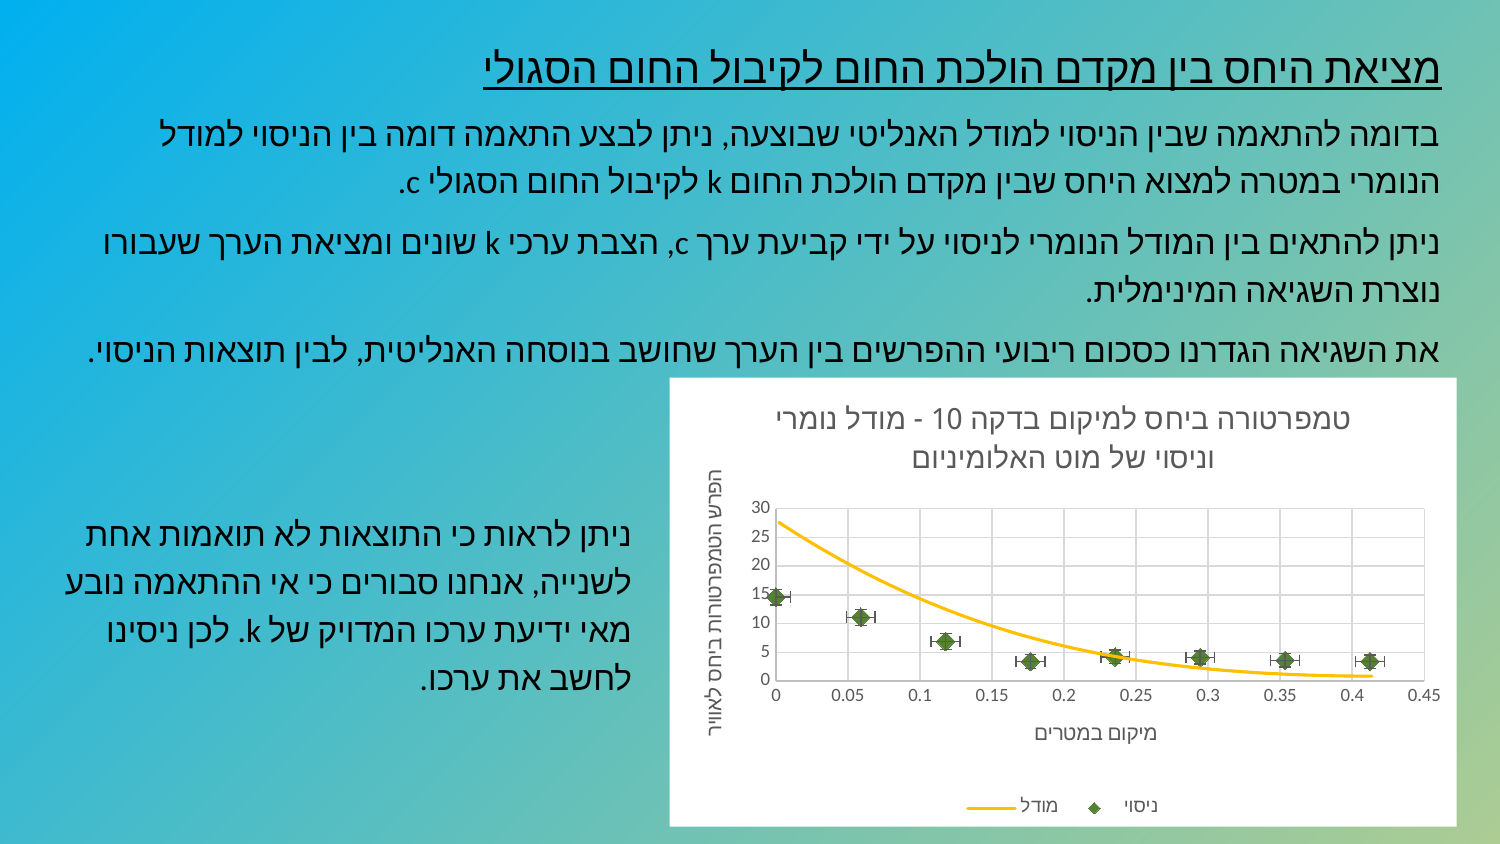

מציאת היחס בין מקדם הולכת החום לקיבול החום הסגולי
בדומה להתאמה שבין הניסוי למודל האנליטי שבוצעה, ניתן לבצע התאמה דומה בין הניסוי למודל הנומרי במטרה למצוא היחס שבין מקדם הולכת החום k לקיבול החום הסגולי c.
ניתן להתאים בין המודל הנומרי לניסוי על ידי קביעת ערך c, הצבת ערכי k שונים ומציאת הערך שעבורו נוצרת השגיאה המינימלית.
את השגיאה הגדרנו כסכום ריבועי ההפרשים בין הערך שחושב בנוסחה האנליטית, לבין תוצאות הניסוי.

### Chart: טמפרטורה ביחס למיקום בדקה 10 - מודל נומרי וניסוי של מוט האלומיניום

| Category |  |  |
|---|---|---|
ניתן לראות כי התוצאות לא תואמות אחת לשנייה, אנחנו סבורים כי אי ההתאמה נובע מאי ידיעת ערכו המדויק של k. לכן ניסינו לחשב את ערכו.